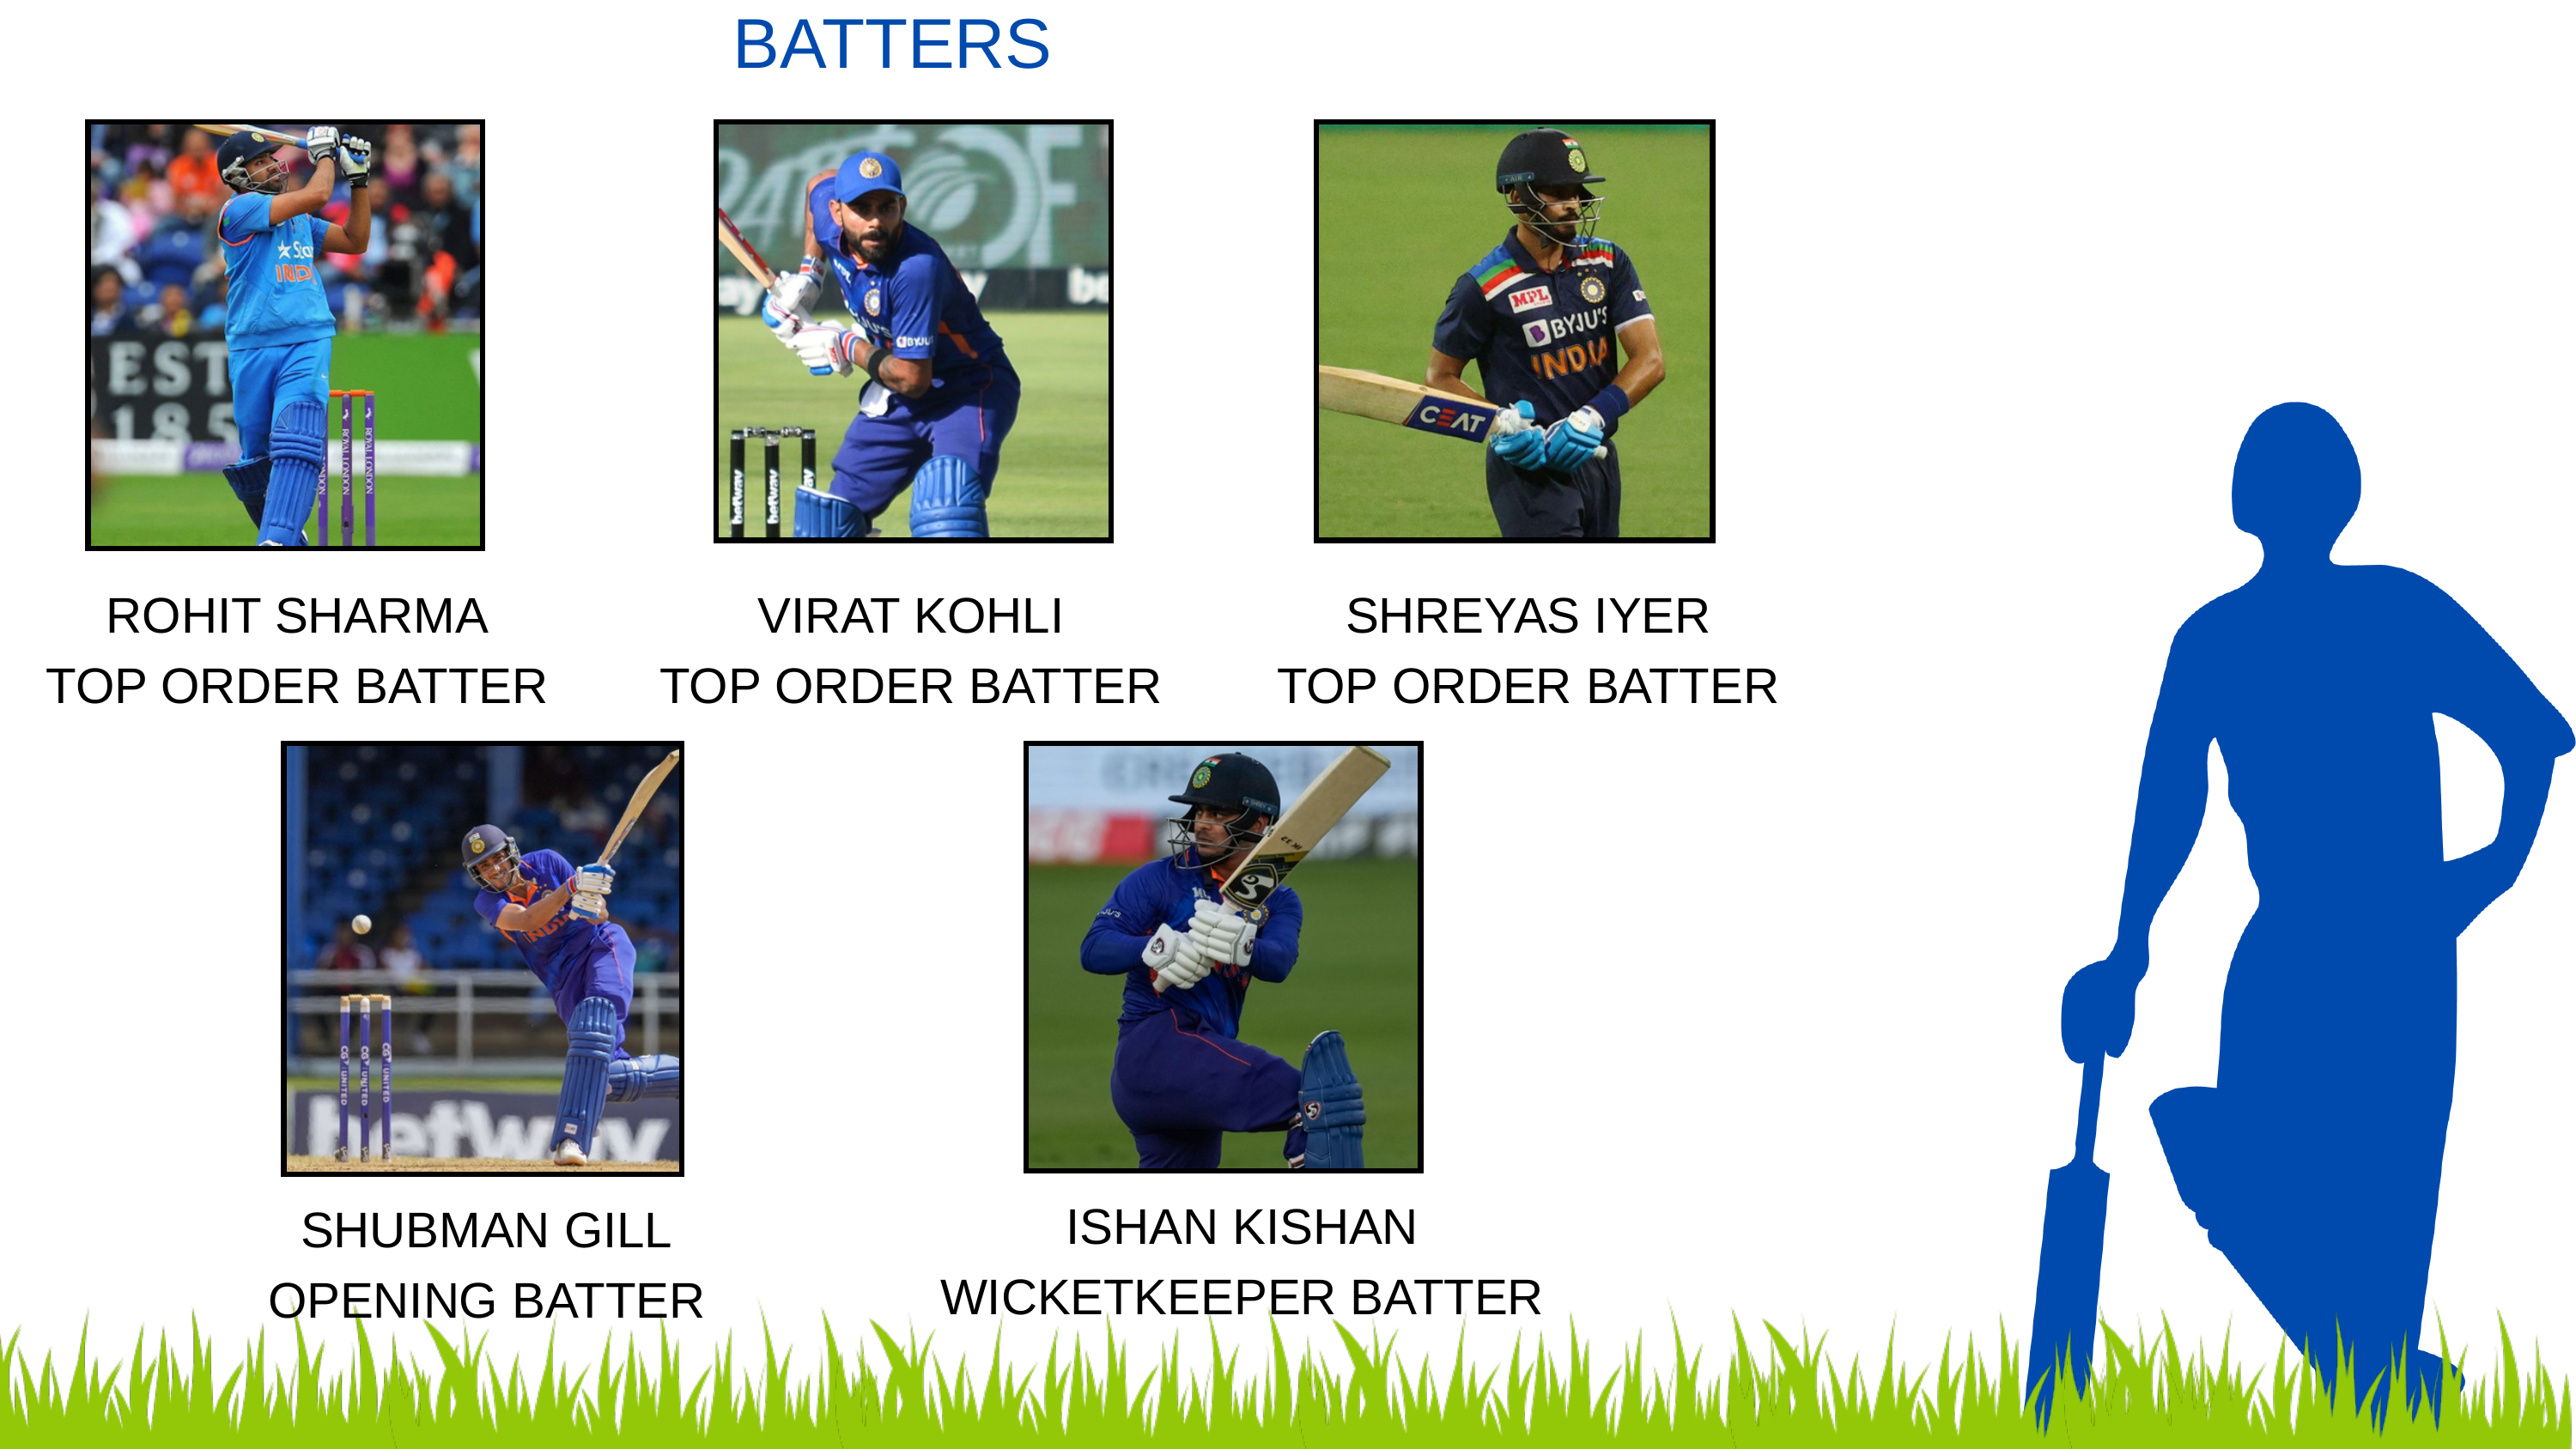

BATTERS

ROHIT SHARMA
TOP ORDER BATTER
VIRAT KOHLI
TOP ORDER BATTER
SHREYAS IYER
TOP ORDER BATTER

ISHAN KISHAN
WICKETKEEPER BATTER
SHUBMAN GILL
OPENING BATTER